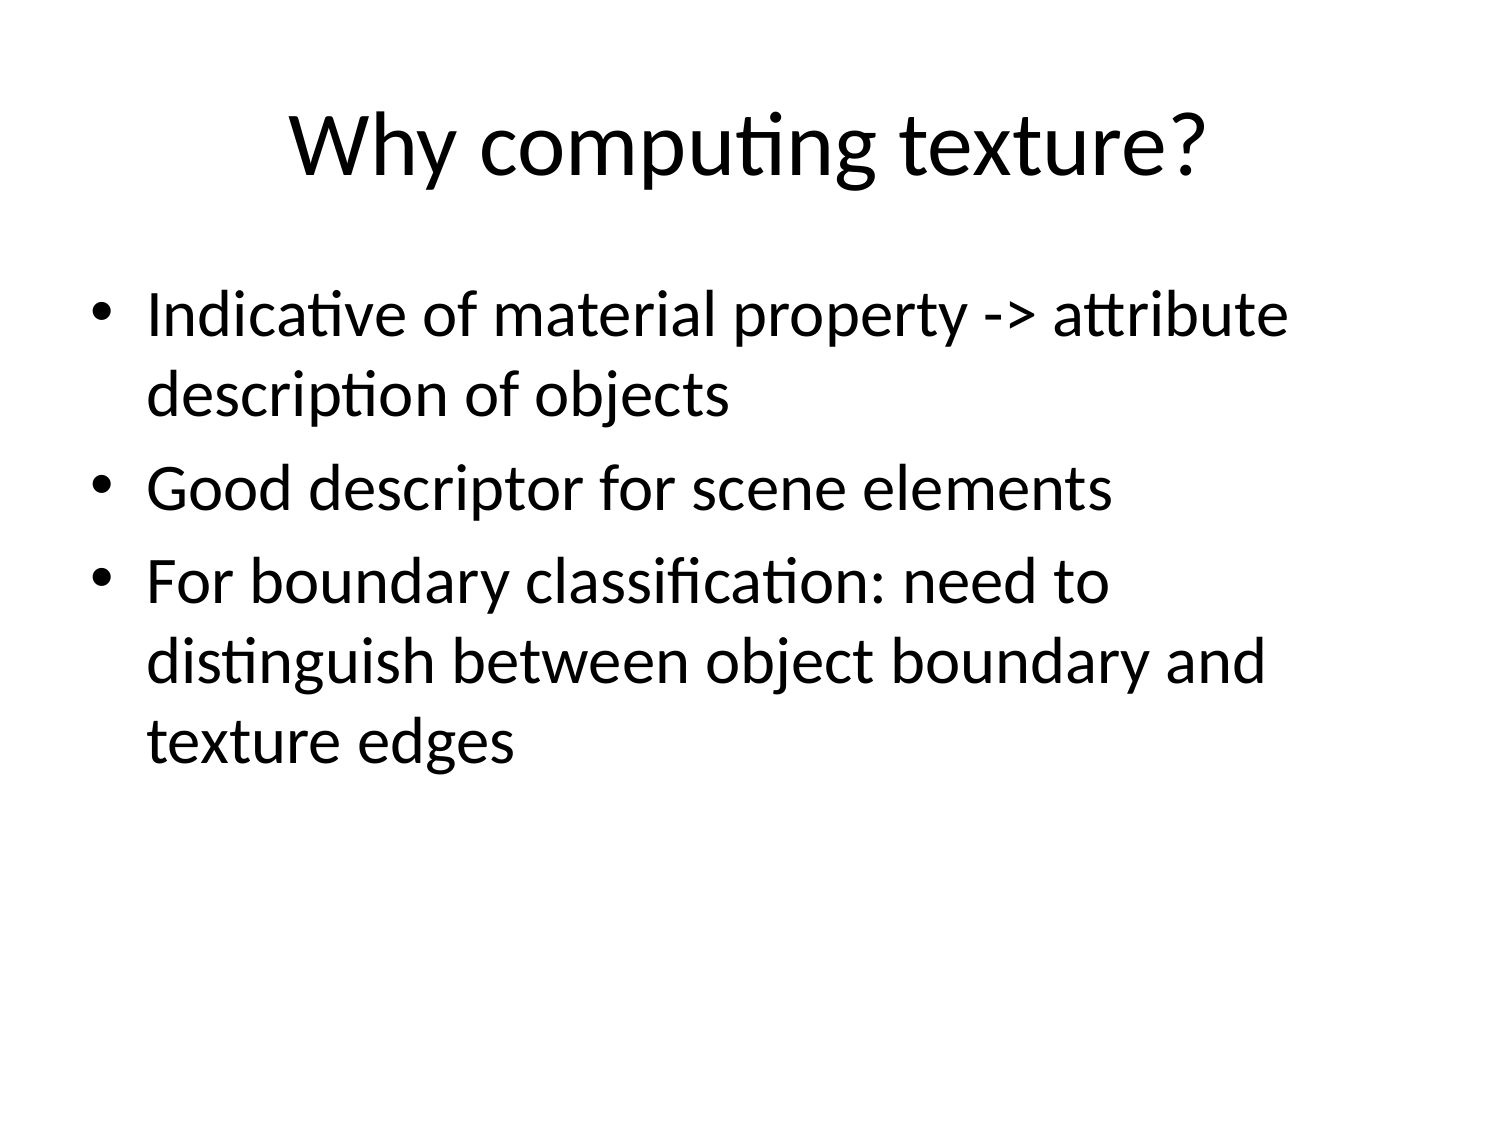

# Why computing texture?
Indicative of material property -> attribute description of objects
Good descriptor for scene elements
For boundary classification: need to distinguish between object boundary and texture edges